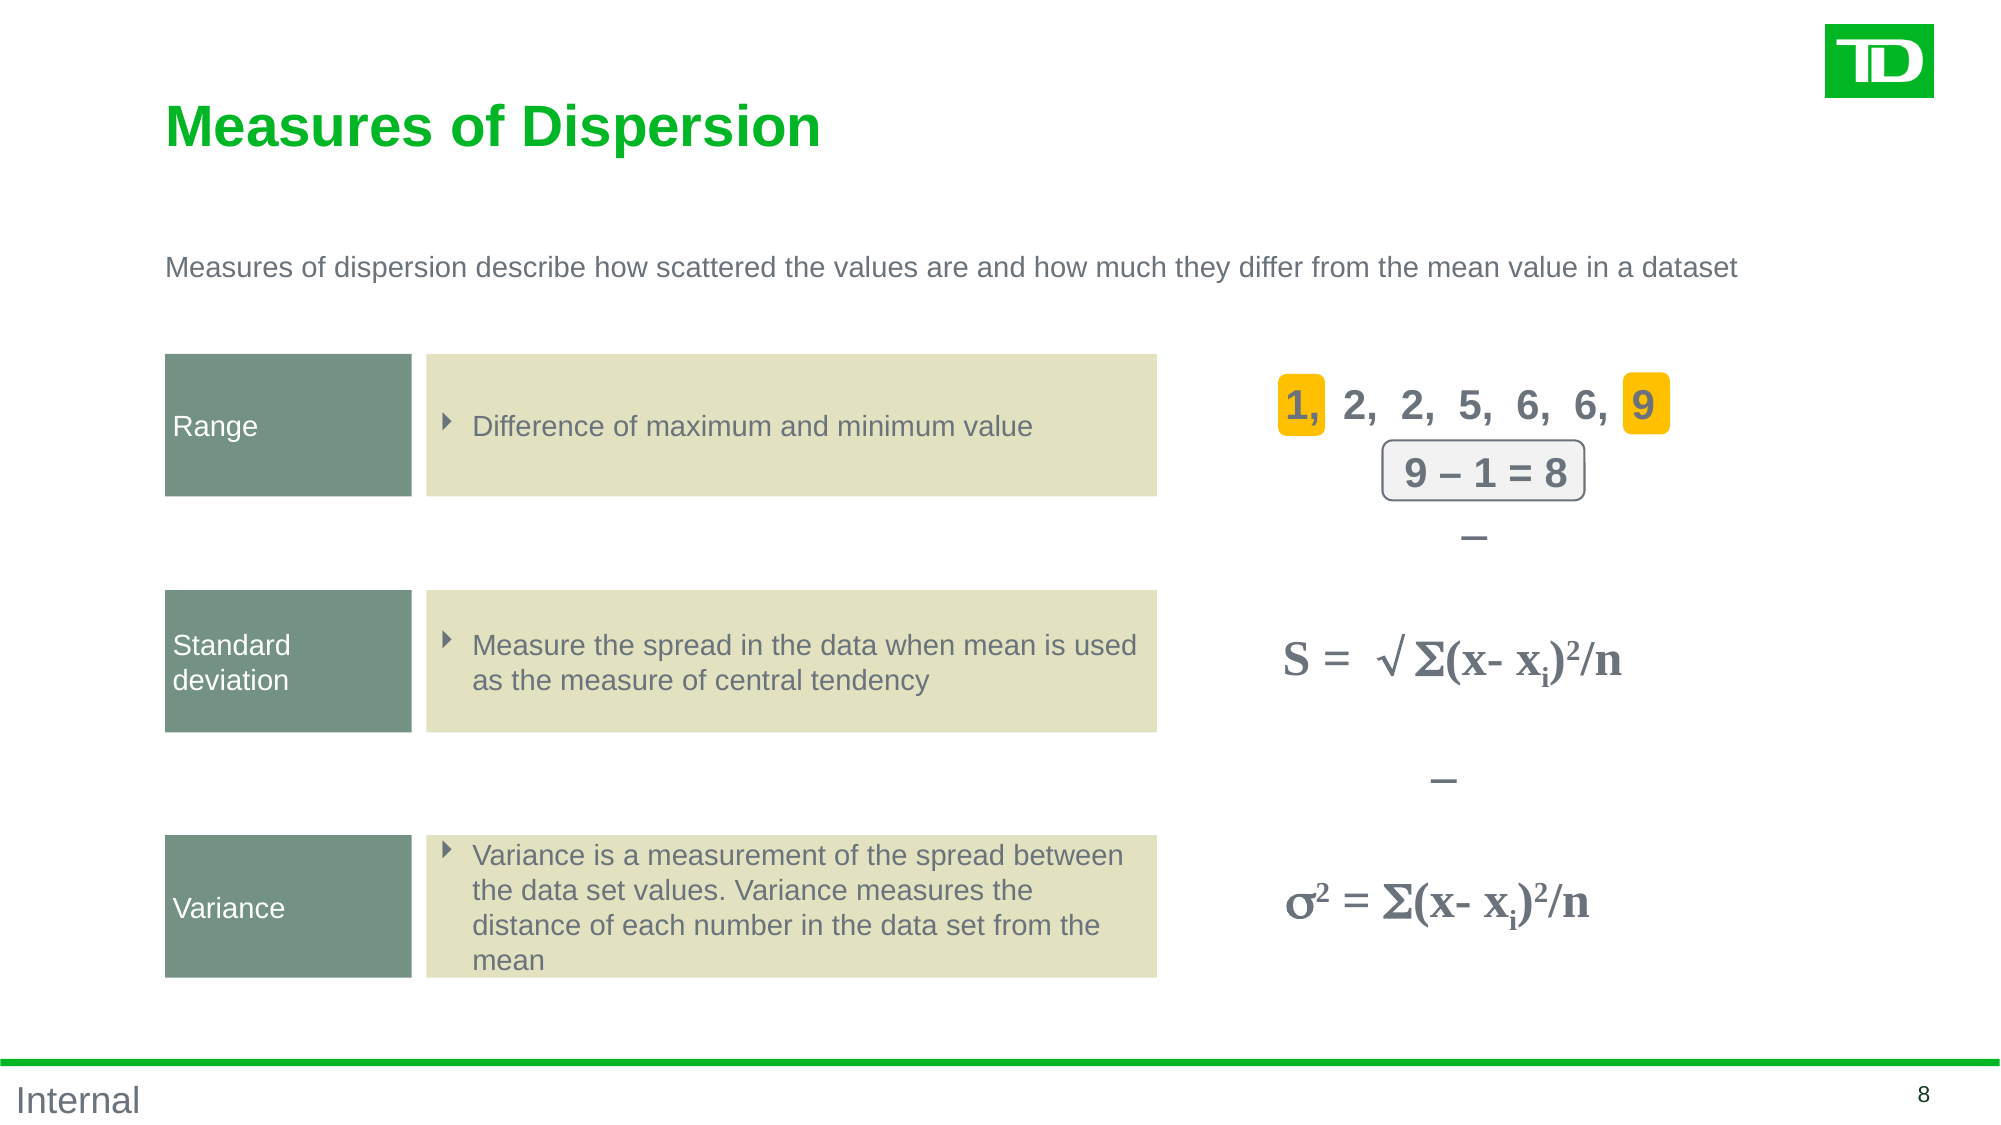

# Measures of Dispersion
Measures of dispersion describe how scattered the values are and how much they differ from the mean value in a dataset
Range
Difference of maximum and minimum value
1,  2,  2,  5,  6,  6,  9

 9 – 1 = 8
¯
Standard deviation
Measure the spread in the data when mean is used as the measure of central tendency
 S =  √ Σ(x- xi)2/n
¯
Variance
Variance is a measurement of the spread between the data set values. Variance measures the distance of each number in the data set from the mean
σ2 = Σ(x- xi)2/n
8